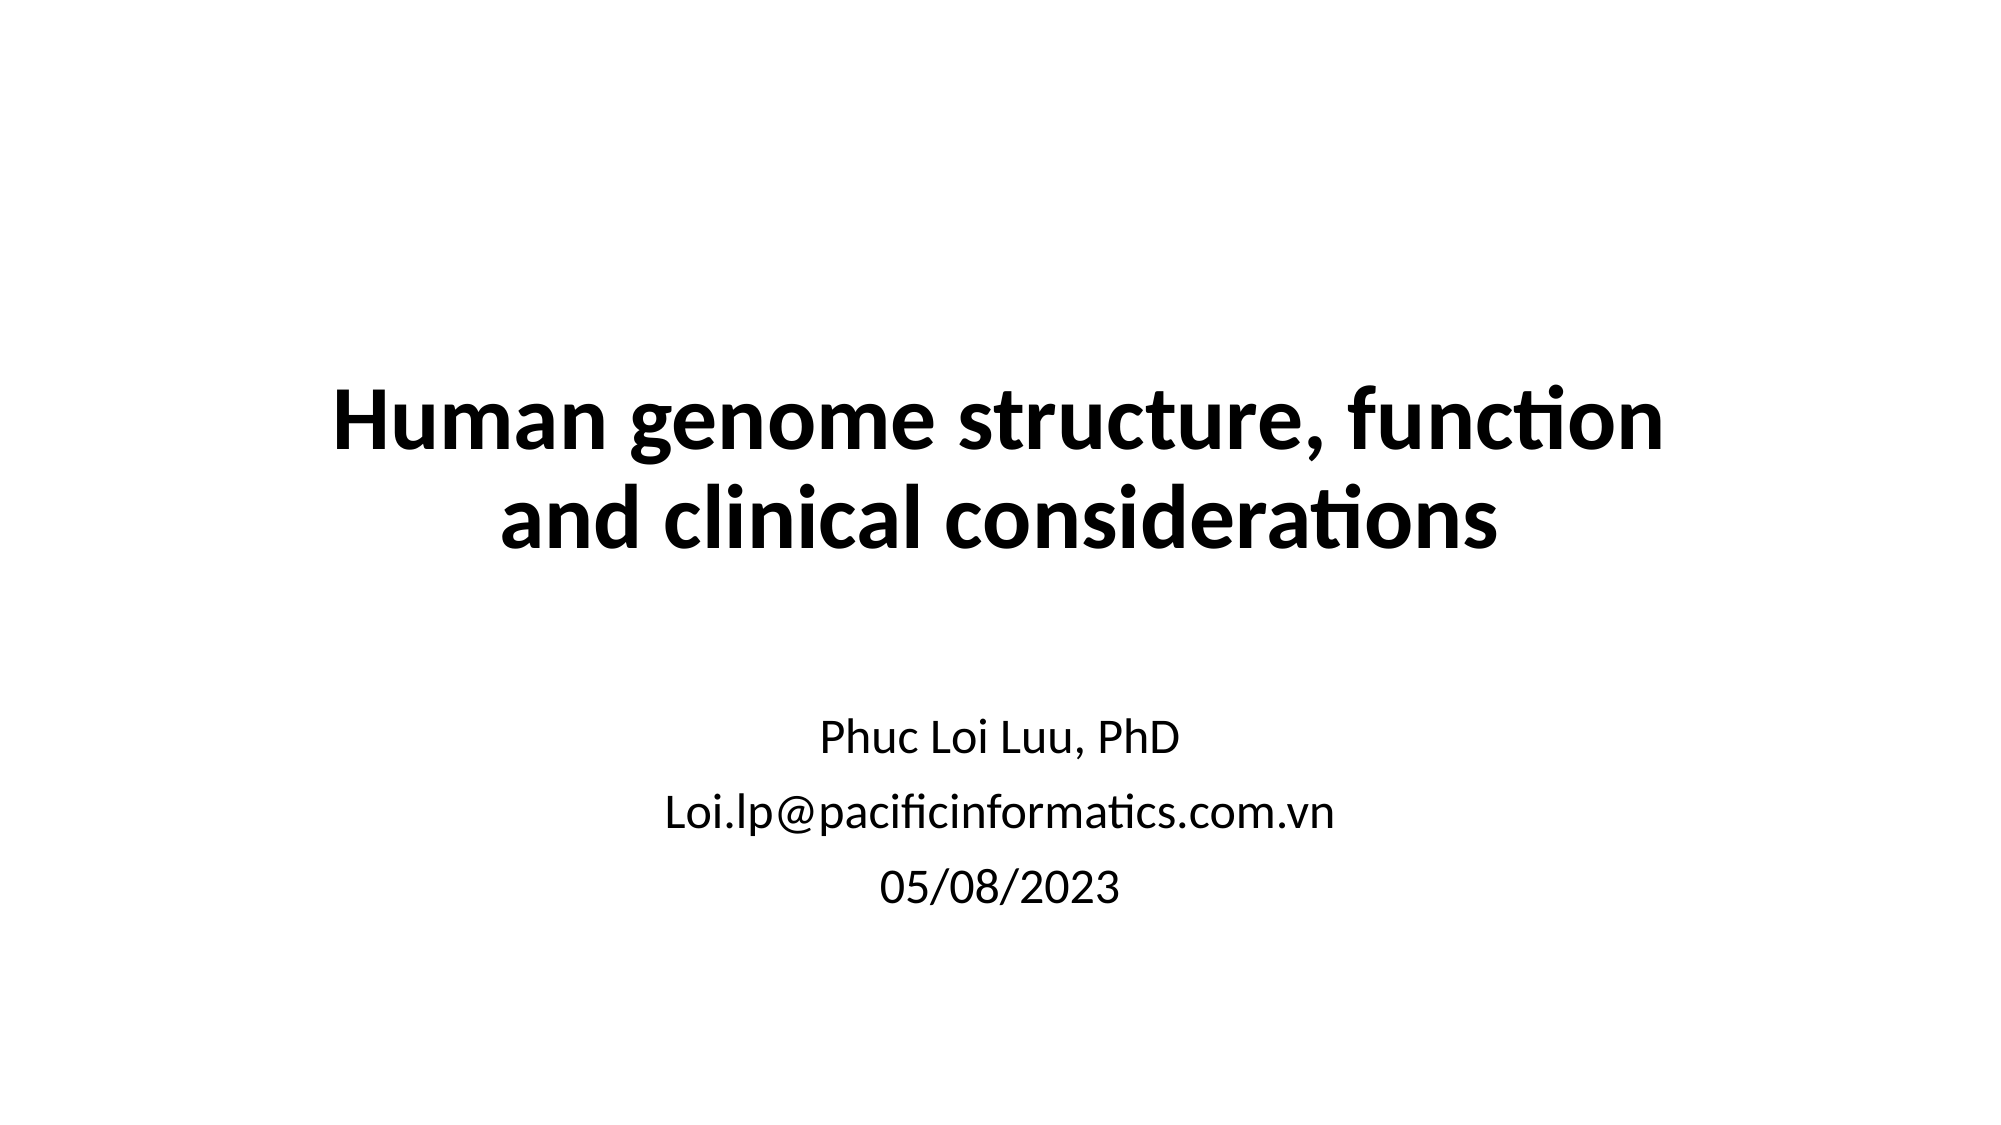

# Human genome structure, function and clinical considerations
Phuc Loi Luu, PhD
Loi.lp@pacificinformatics.com.vn
05/08/2023